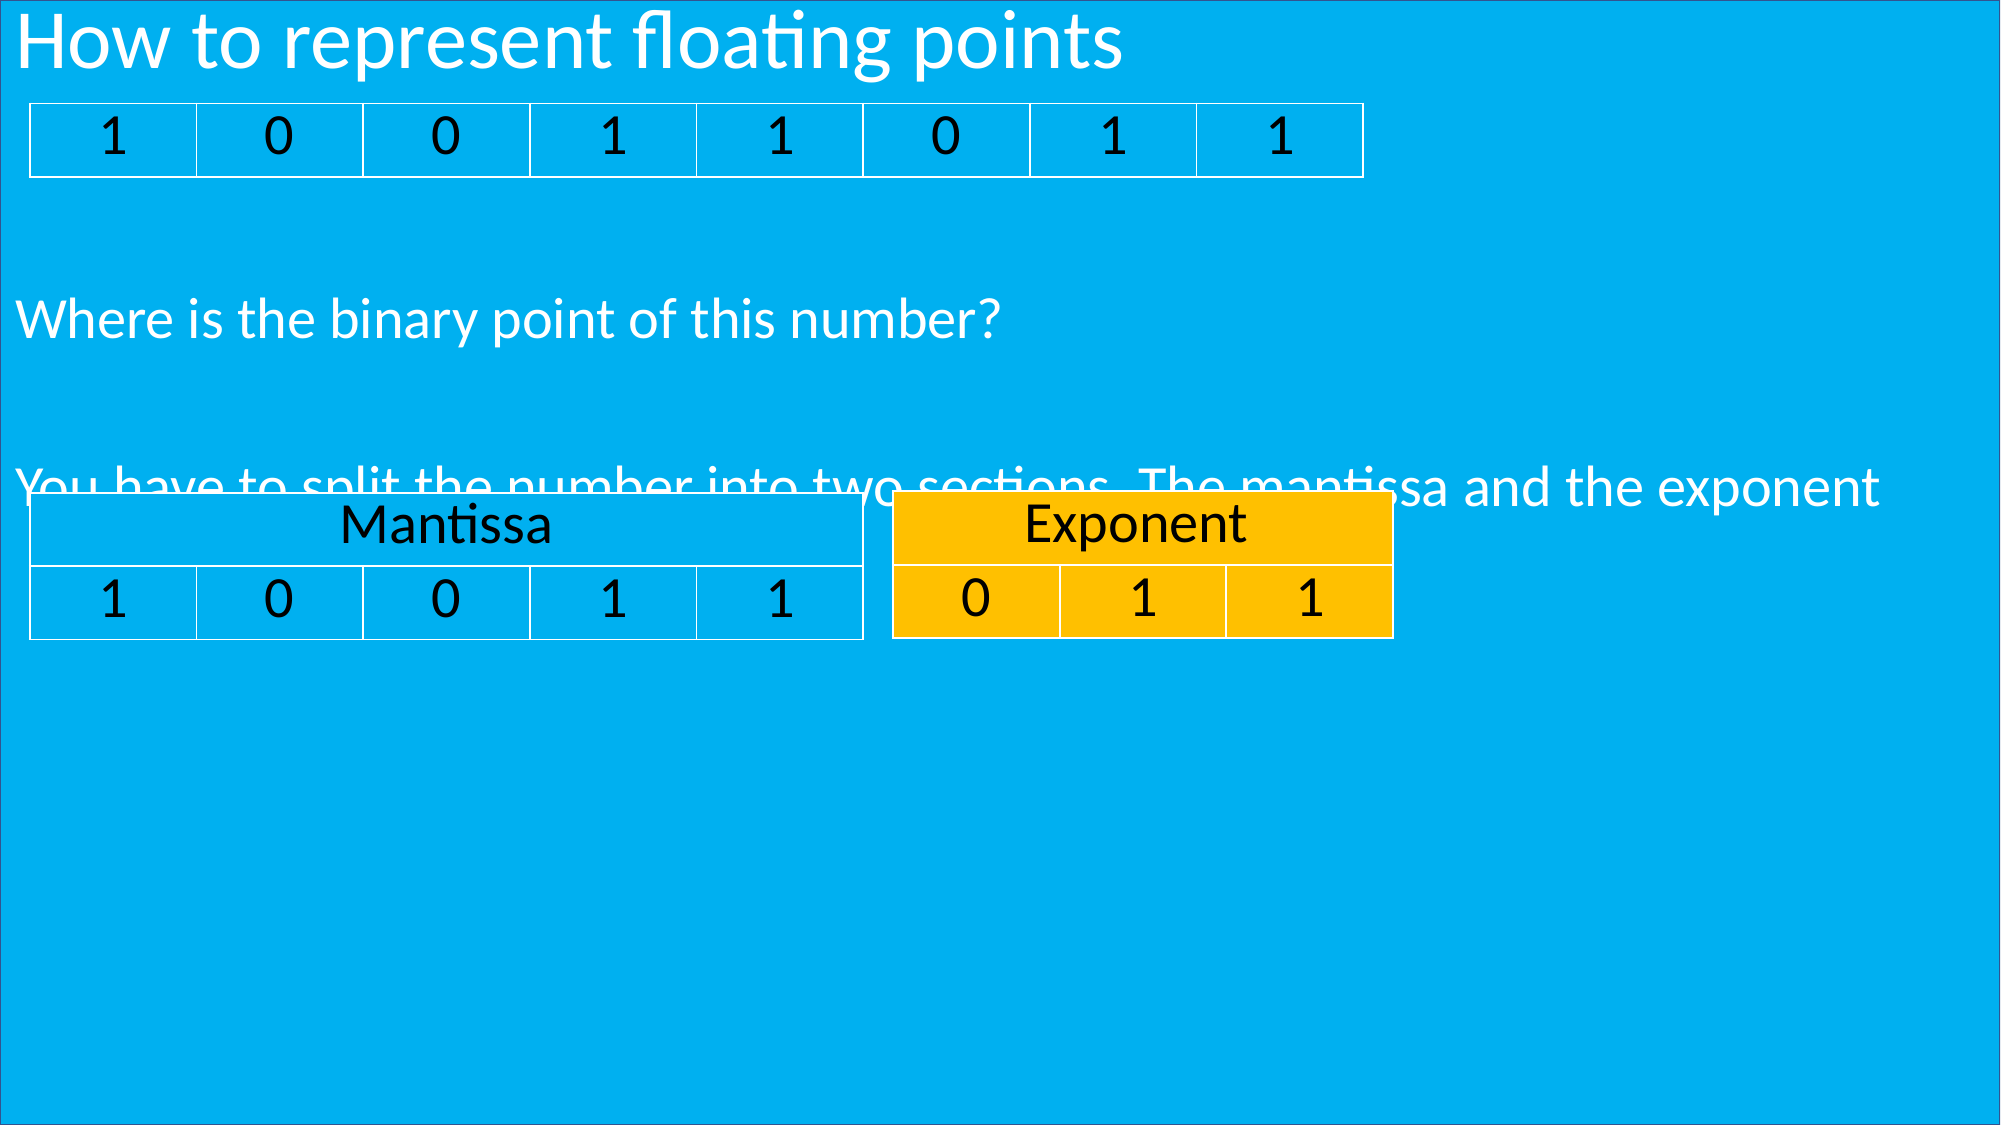

# How to represent floating points
| 1 | 0 | 0 | 1 | 1 | 0 | 1 | 1 |
| --- | --- | --- | --- | --- | --- | --- | --- |

Where is the binary point of this number?

You have to split the number into two sections. The mantissa and the exponent

| Exponent |  |  |
| --- | --- | --- |
| 0 | 1 | 1 |
| Mantissa |  |  |  |  |
| --- | --- | --- | --- | --- |
| 1 | 0 | 0 | 1 | 1 |